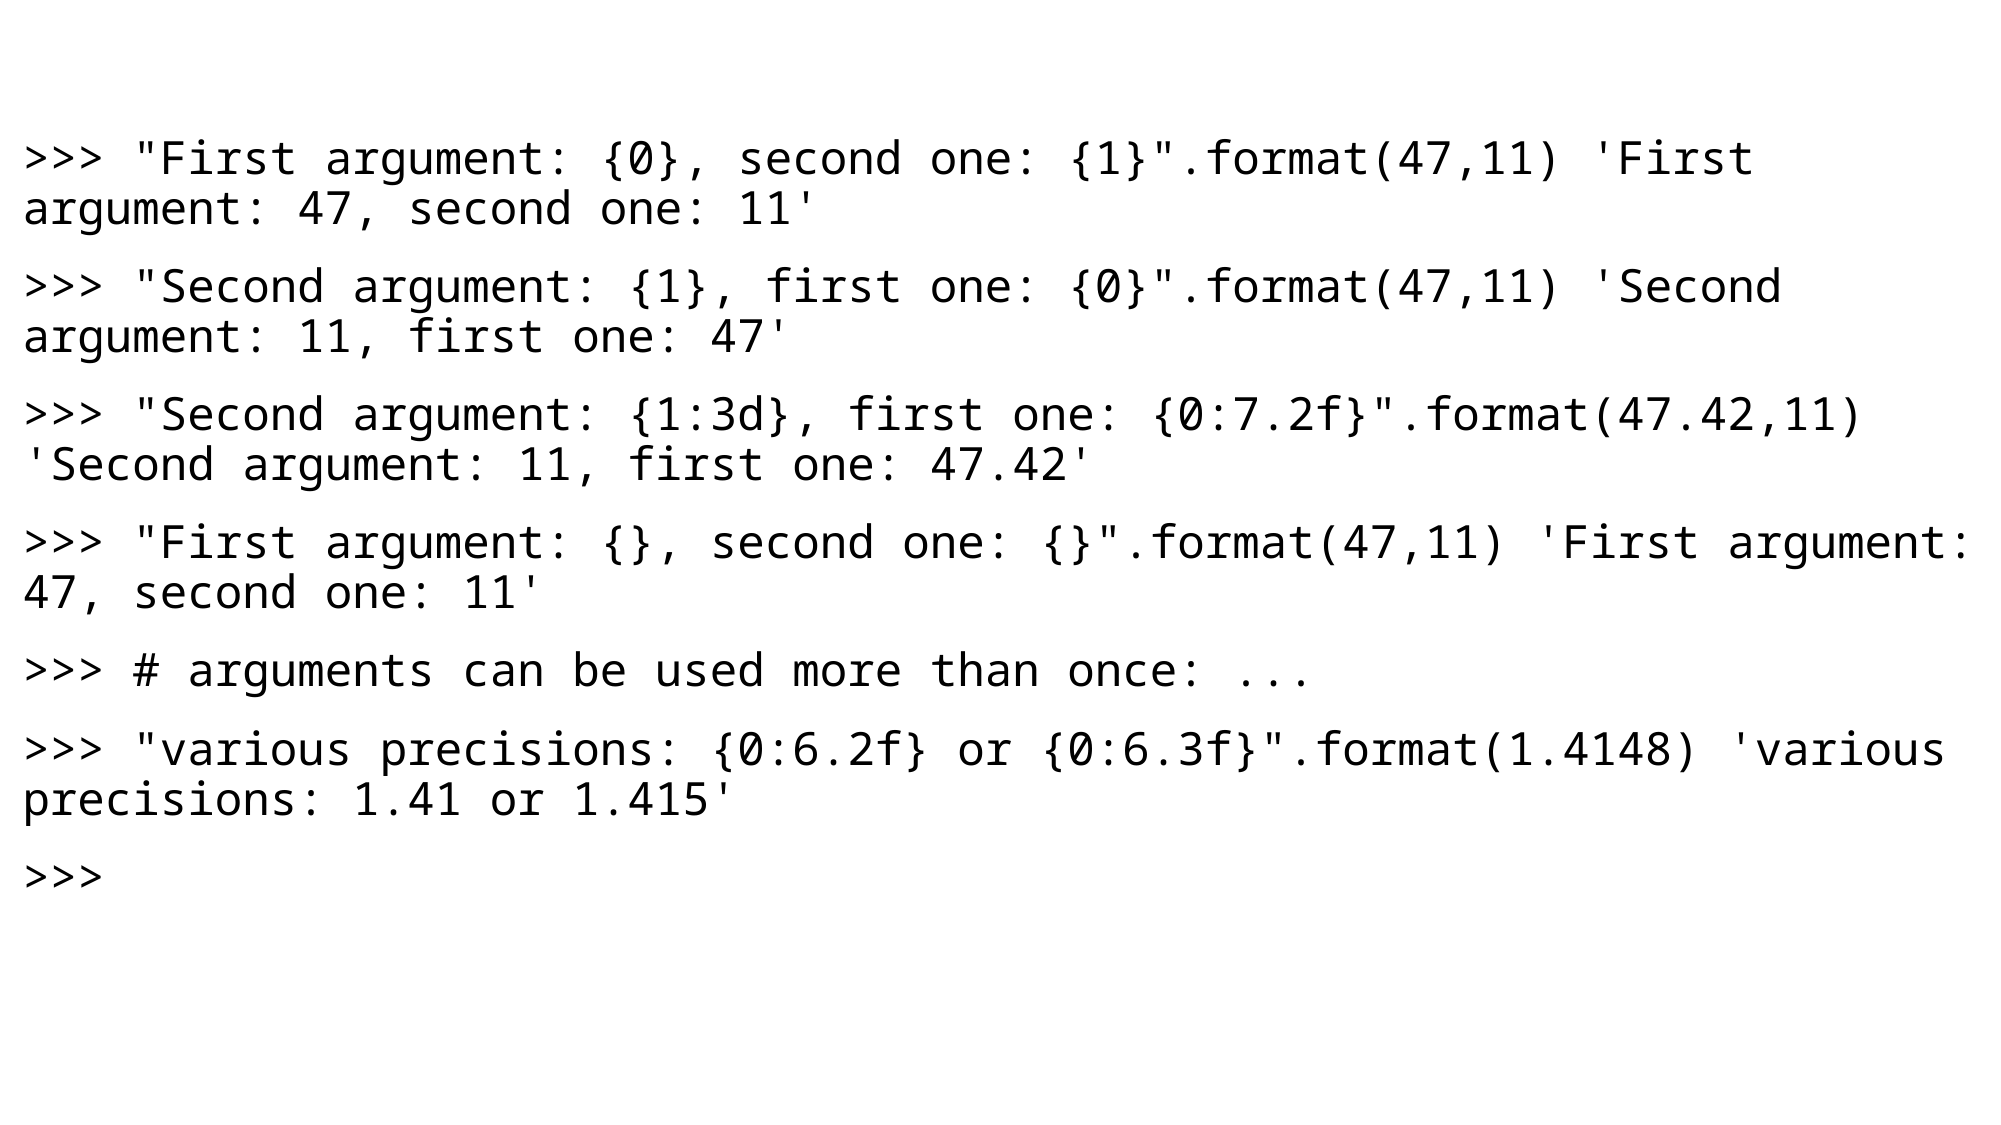

>>> "First argument: {0}, second one: {1}".format(47,11) 'First argument: 47, second one: 11'
>>> "Second argument: {1}, first one: {0}".format(47,11) 'Second argument: 11, first one: 47'
>>> "Second argument: {1:3d}, first one: {0:7.2f}".format(47.42,11) 'Second argument: 11, first one: 47.42'
>>> "First argument: {}, second one: {}".format(47,11) 'First argument: 47, second one: 11'
>>> # arguments can be used more than once: ...
>>> "various precisions: {0:6.2f} or {0:6.3f}".format(1.4148) 'various precisions: 1.41 or 1.415'
>>>